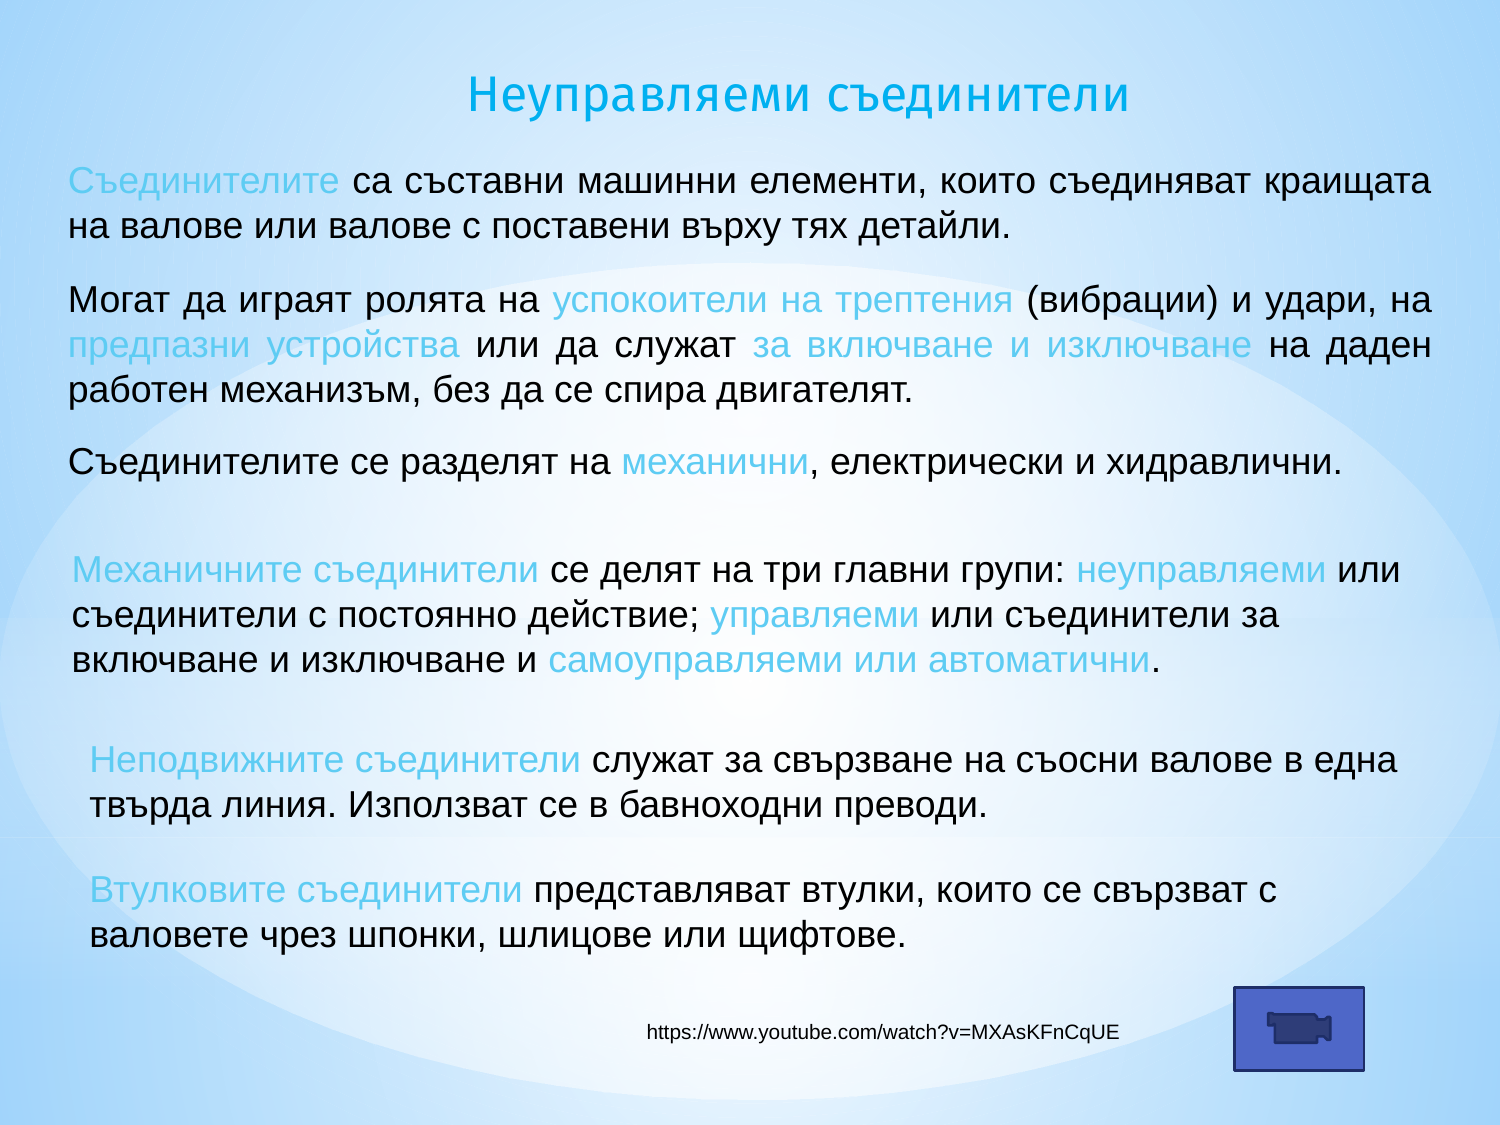

Неуправляеми съединители

Съединителите са съставни машинни елементи, които съединяват краищата на валове или валове с поставени върху тях детайли.
Могат да играят ролята на успокоители на трептения (вибрации) и удари, на предпазни устройства или да служат за включване и изключване на даден работен механизъм, без да се спира двигателят.
Съединителите се разделят на механични, електрически и хидравлични.
Механичните съединители се делят на три главни групи: неуправляеми или съединители с постоянно действие; управляеми или съединители за включване и изключване и самоуправляеми или автоматични.
Неподвижните съединители служат за свързване на съосни валове в една твърда линия. Използват се в бавноходни преводи.
Втулковите съединители представляват втулки, които се свързват с валовете чрез шпонки, шлицове или щифтове.

https://www.youtube.com/watch?v=MXAsKFnCqUE